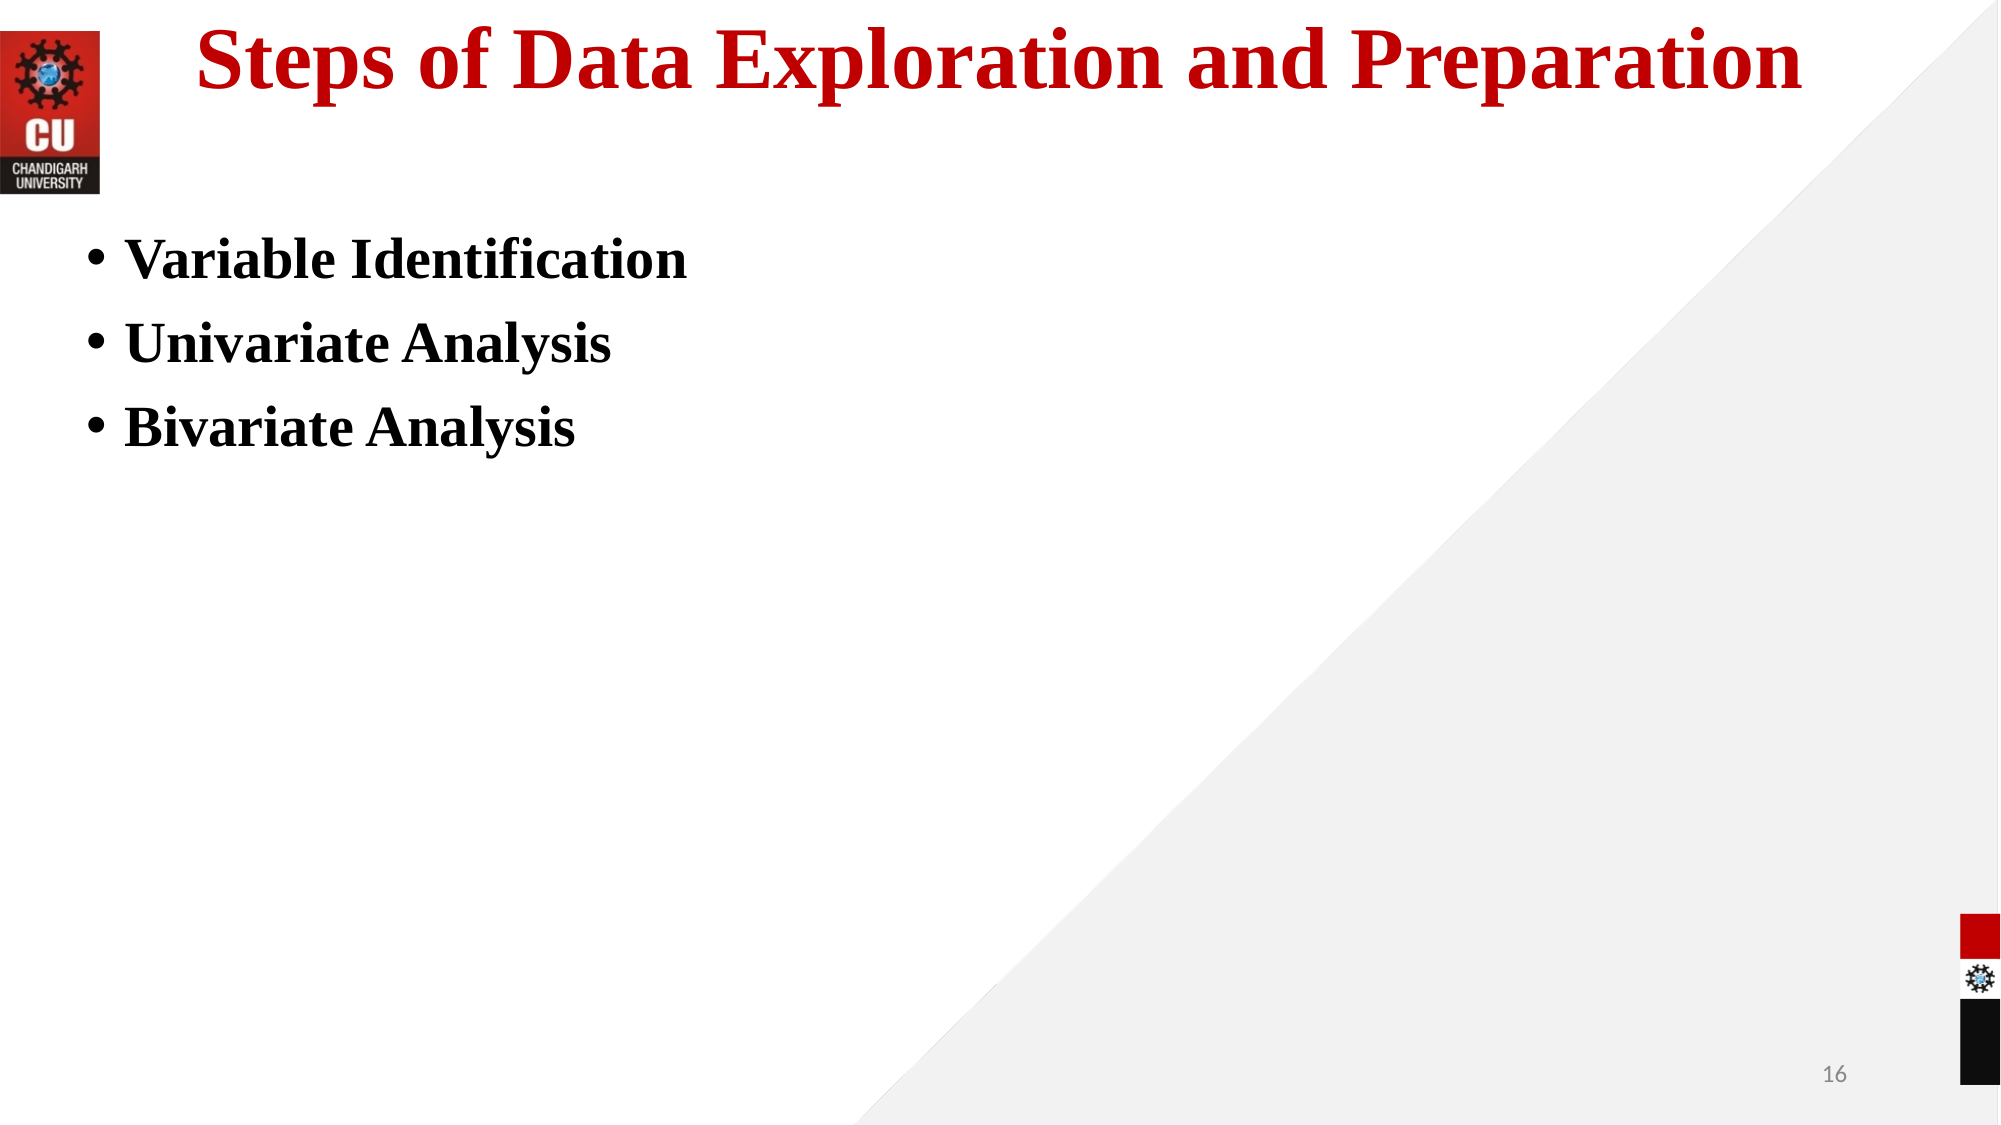

# Steps of Data Exploration and Preparation
Variable Identification
Univariate Analysis
Bivariate Analysis

16